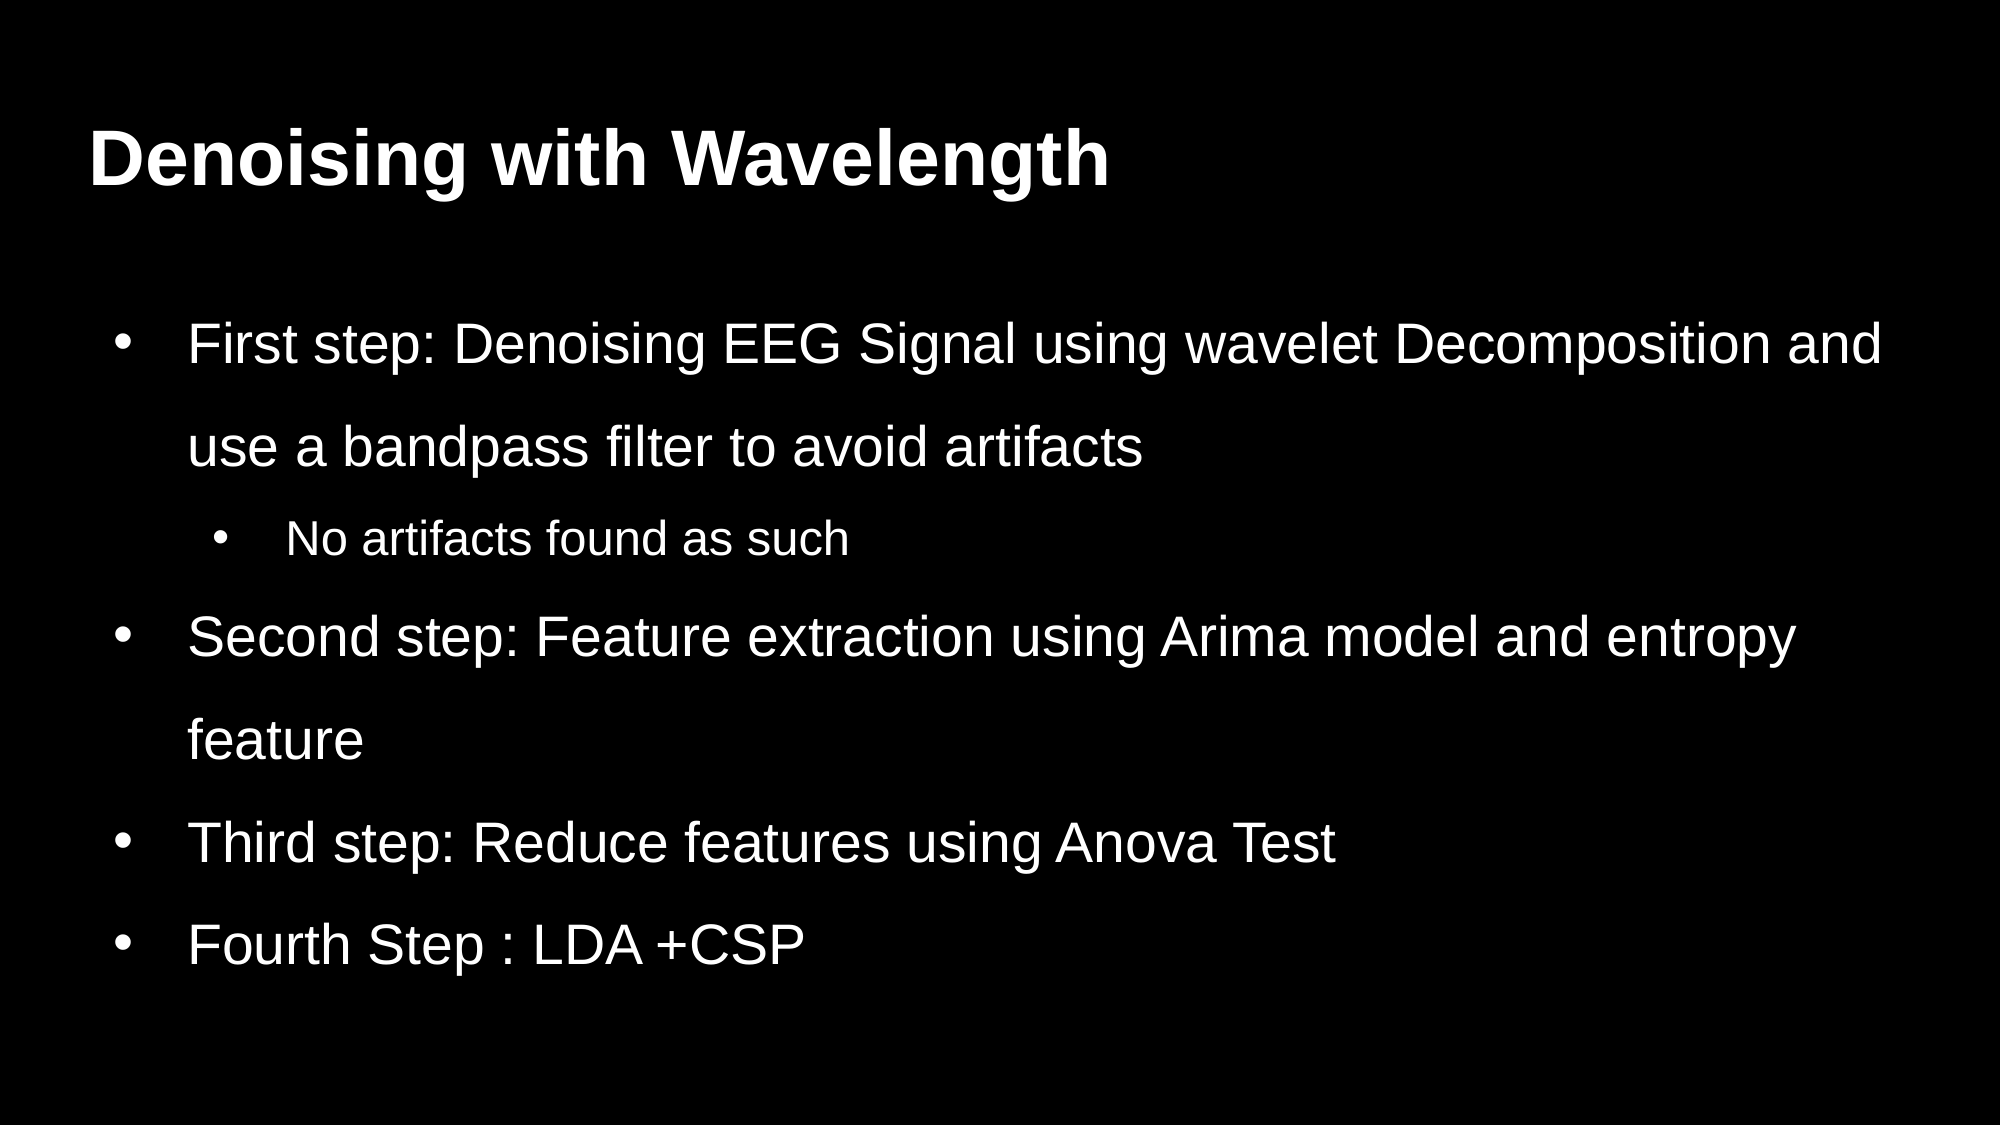

# Denoising with Wavelength
First step: Denoising EEG Signal using wavelet Decomposition and use a bandpass filter to avoid artifacts
No artifacts found as such
Second step: Feature extraction using Arima model and entropy feature
Third step: Reduce features using Anova Test
Fourth Step : LDA +CSP
11